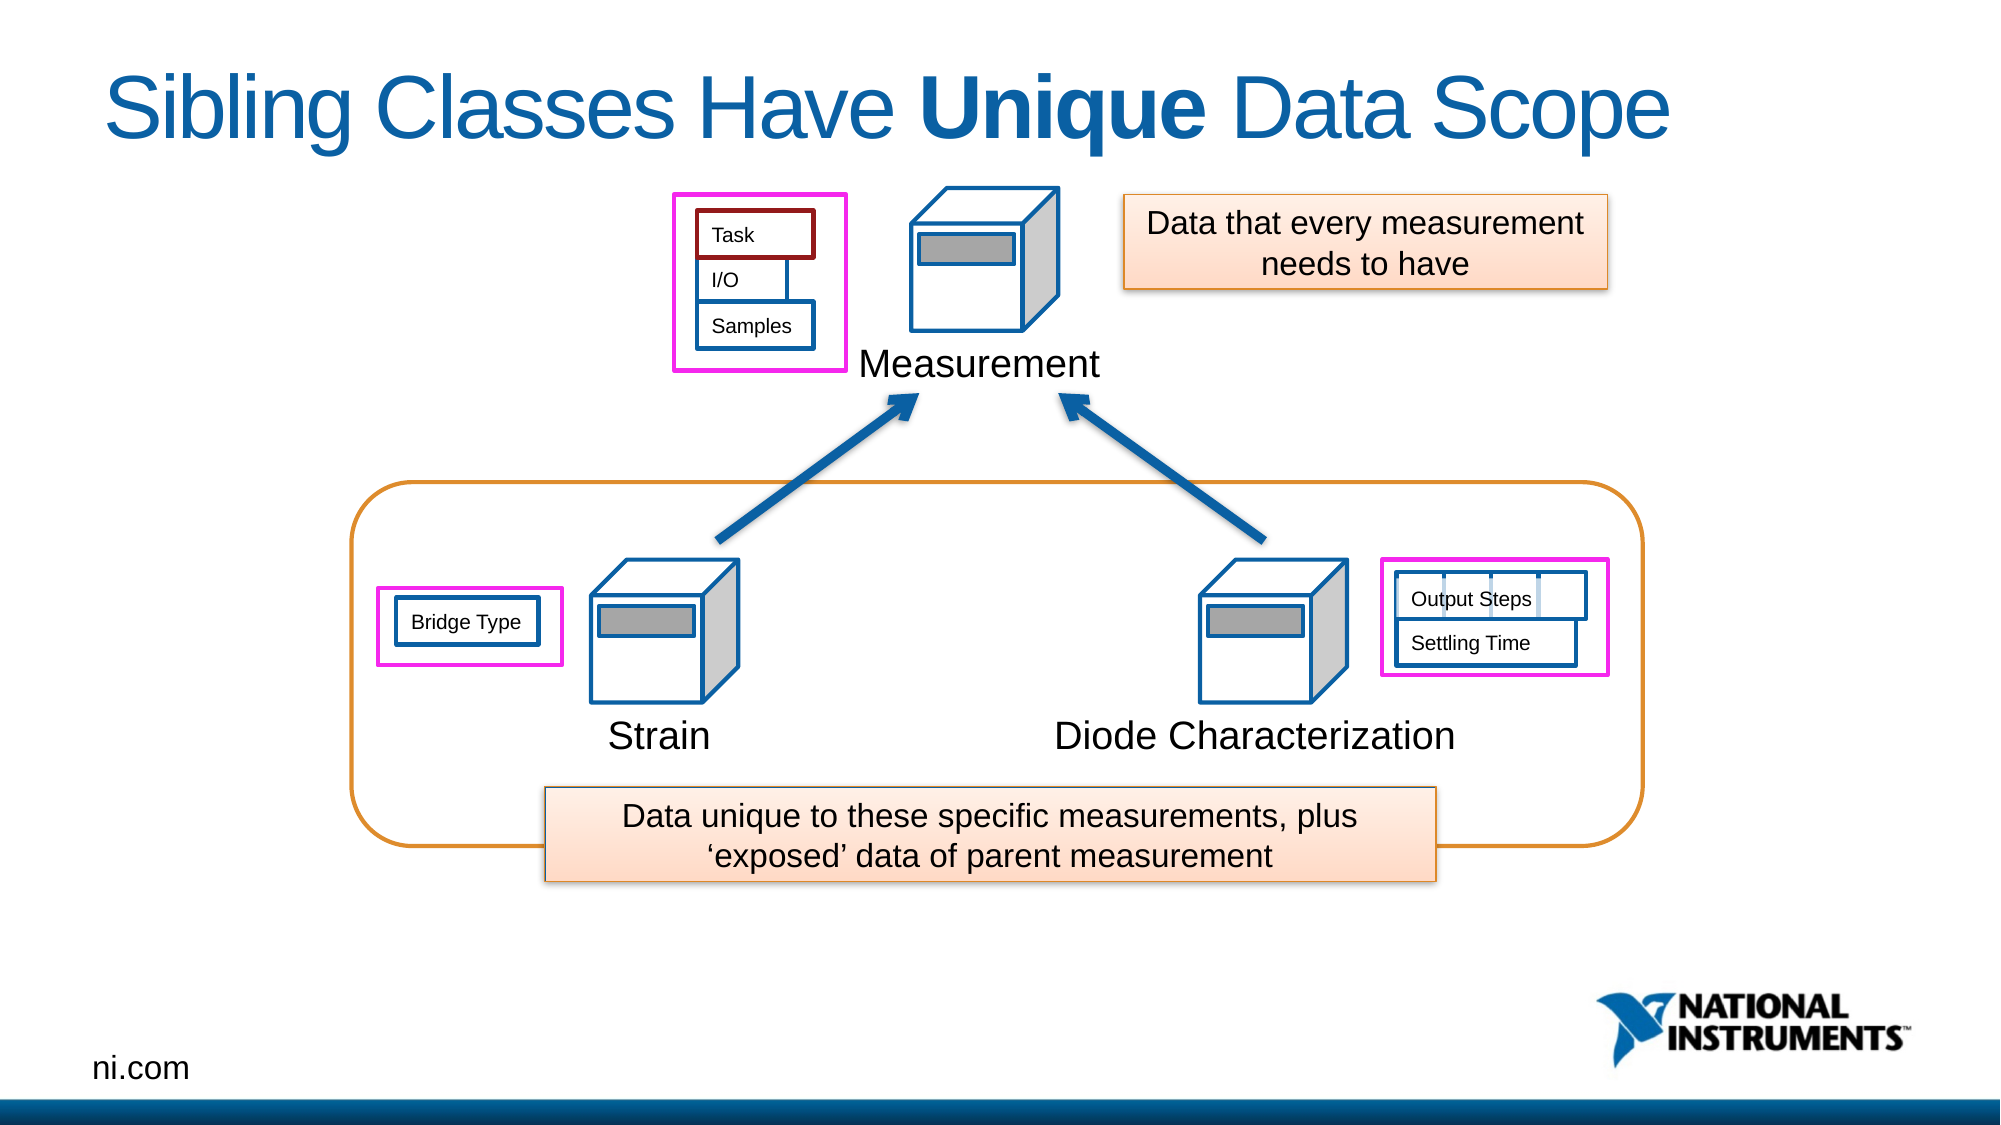

# Sibling Classes Have Unique Data Scope

Measurement
Data that every measurement needs to have

Task
I/O
Samples

Strain

Diode Characterization

Output Steps

Bridge Type
Settling Time
Data unique to these specific measurements, plus ‘exposed’ data of parent measurement